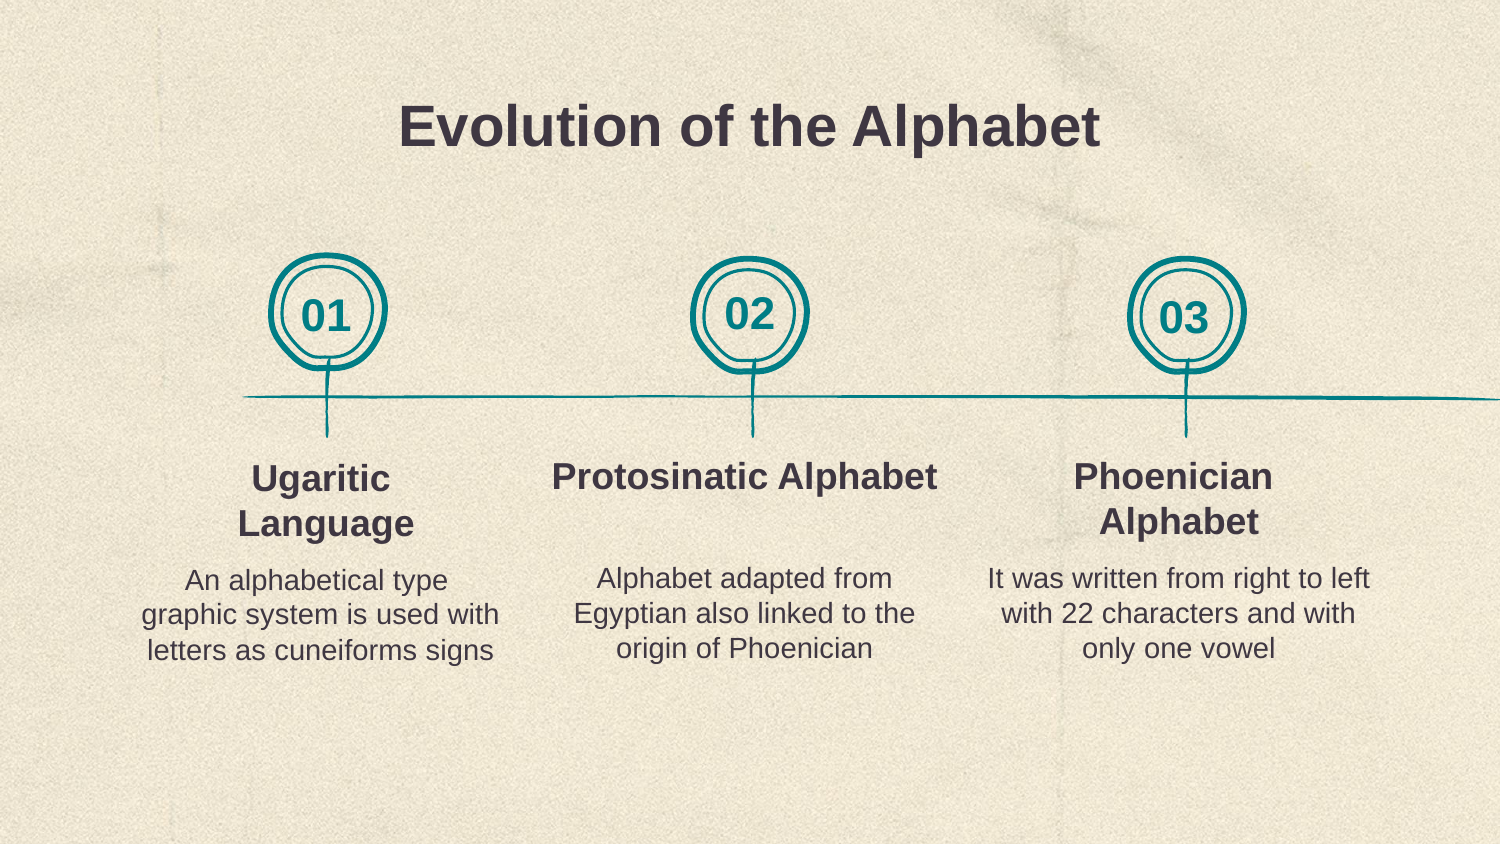

# Evolution of the Alphabet

02
01
03

Protosinatic Alphabet
Phoenician
Alphabet
Ugaritic
 Language
Alphabet adapted from Egyptian also linked to the origin of Phoenician
It was written from right to left with 22 characters and with only one vowel
An alphabetical type
graphic system is used with letters as cuneiforms signs